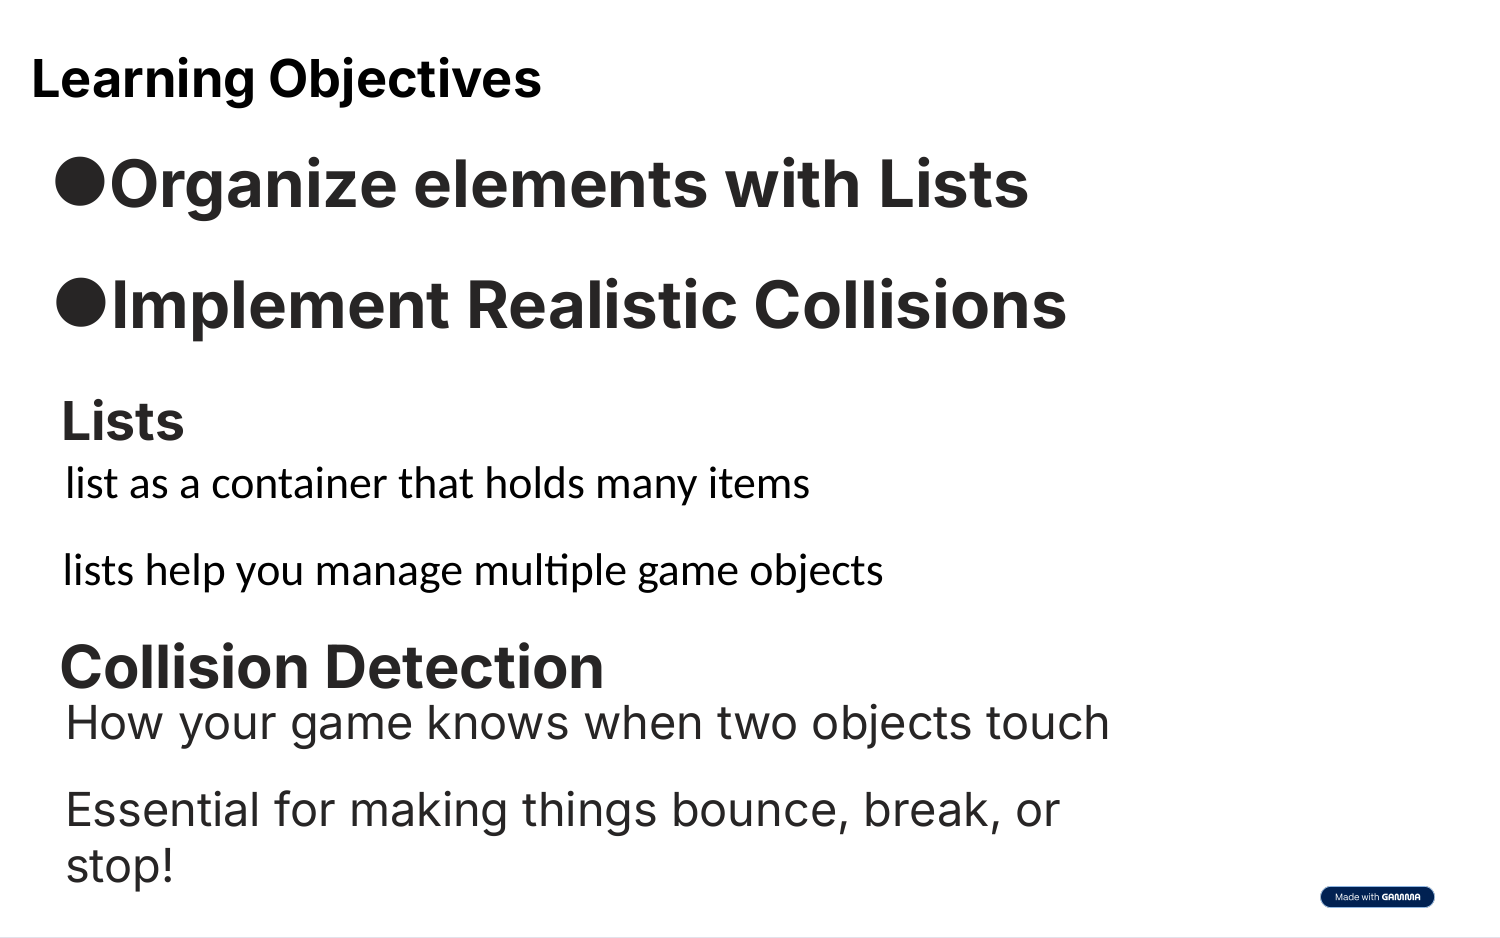

Learning Objectives
Organize elements with Lists
Implement Realistic Collisions
Lists
list as a container that holds many items
 lists help you manage multiple game objects
Collision Detection
How your game knows when two objects touch
Essential for making things bounce, break, or stop!